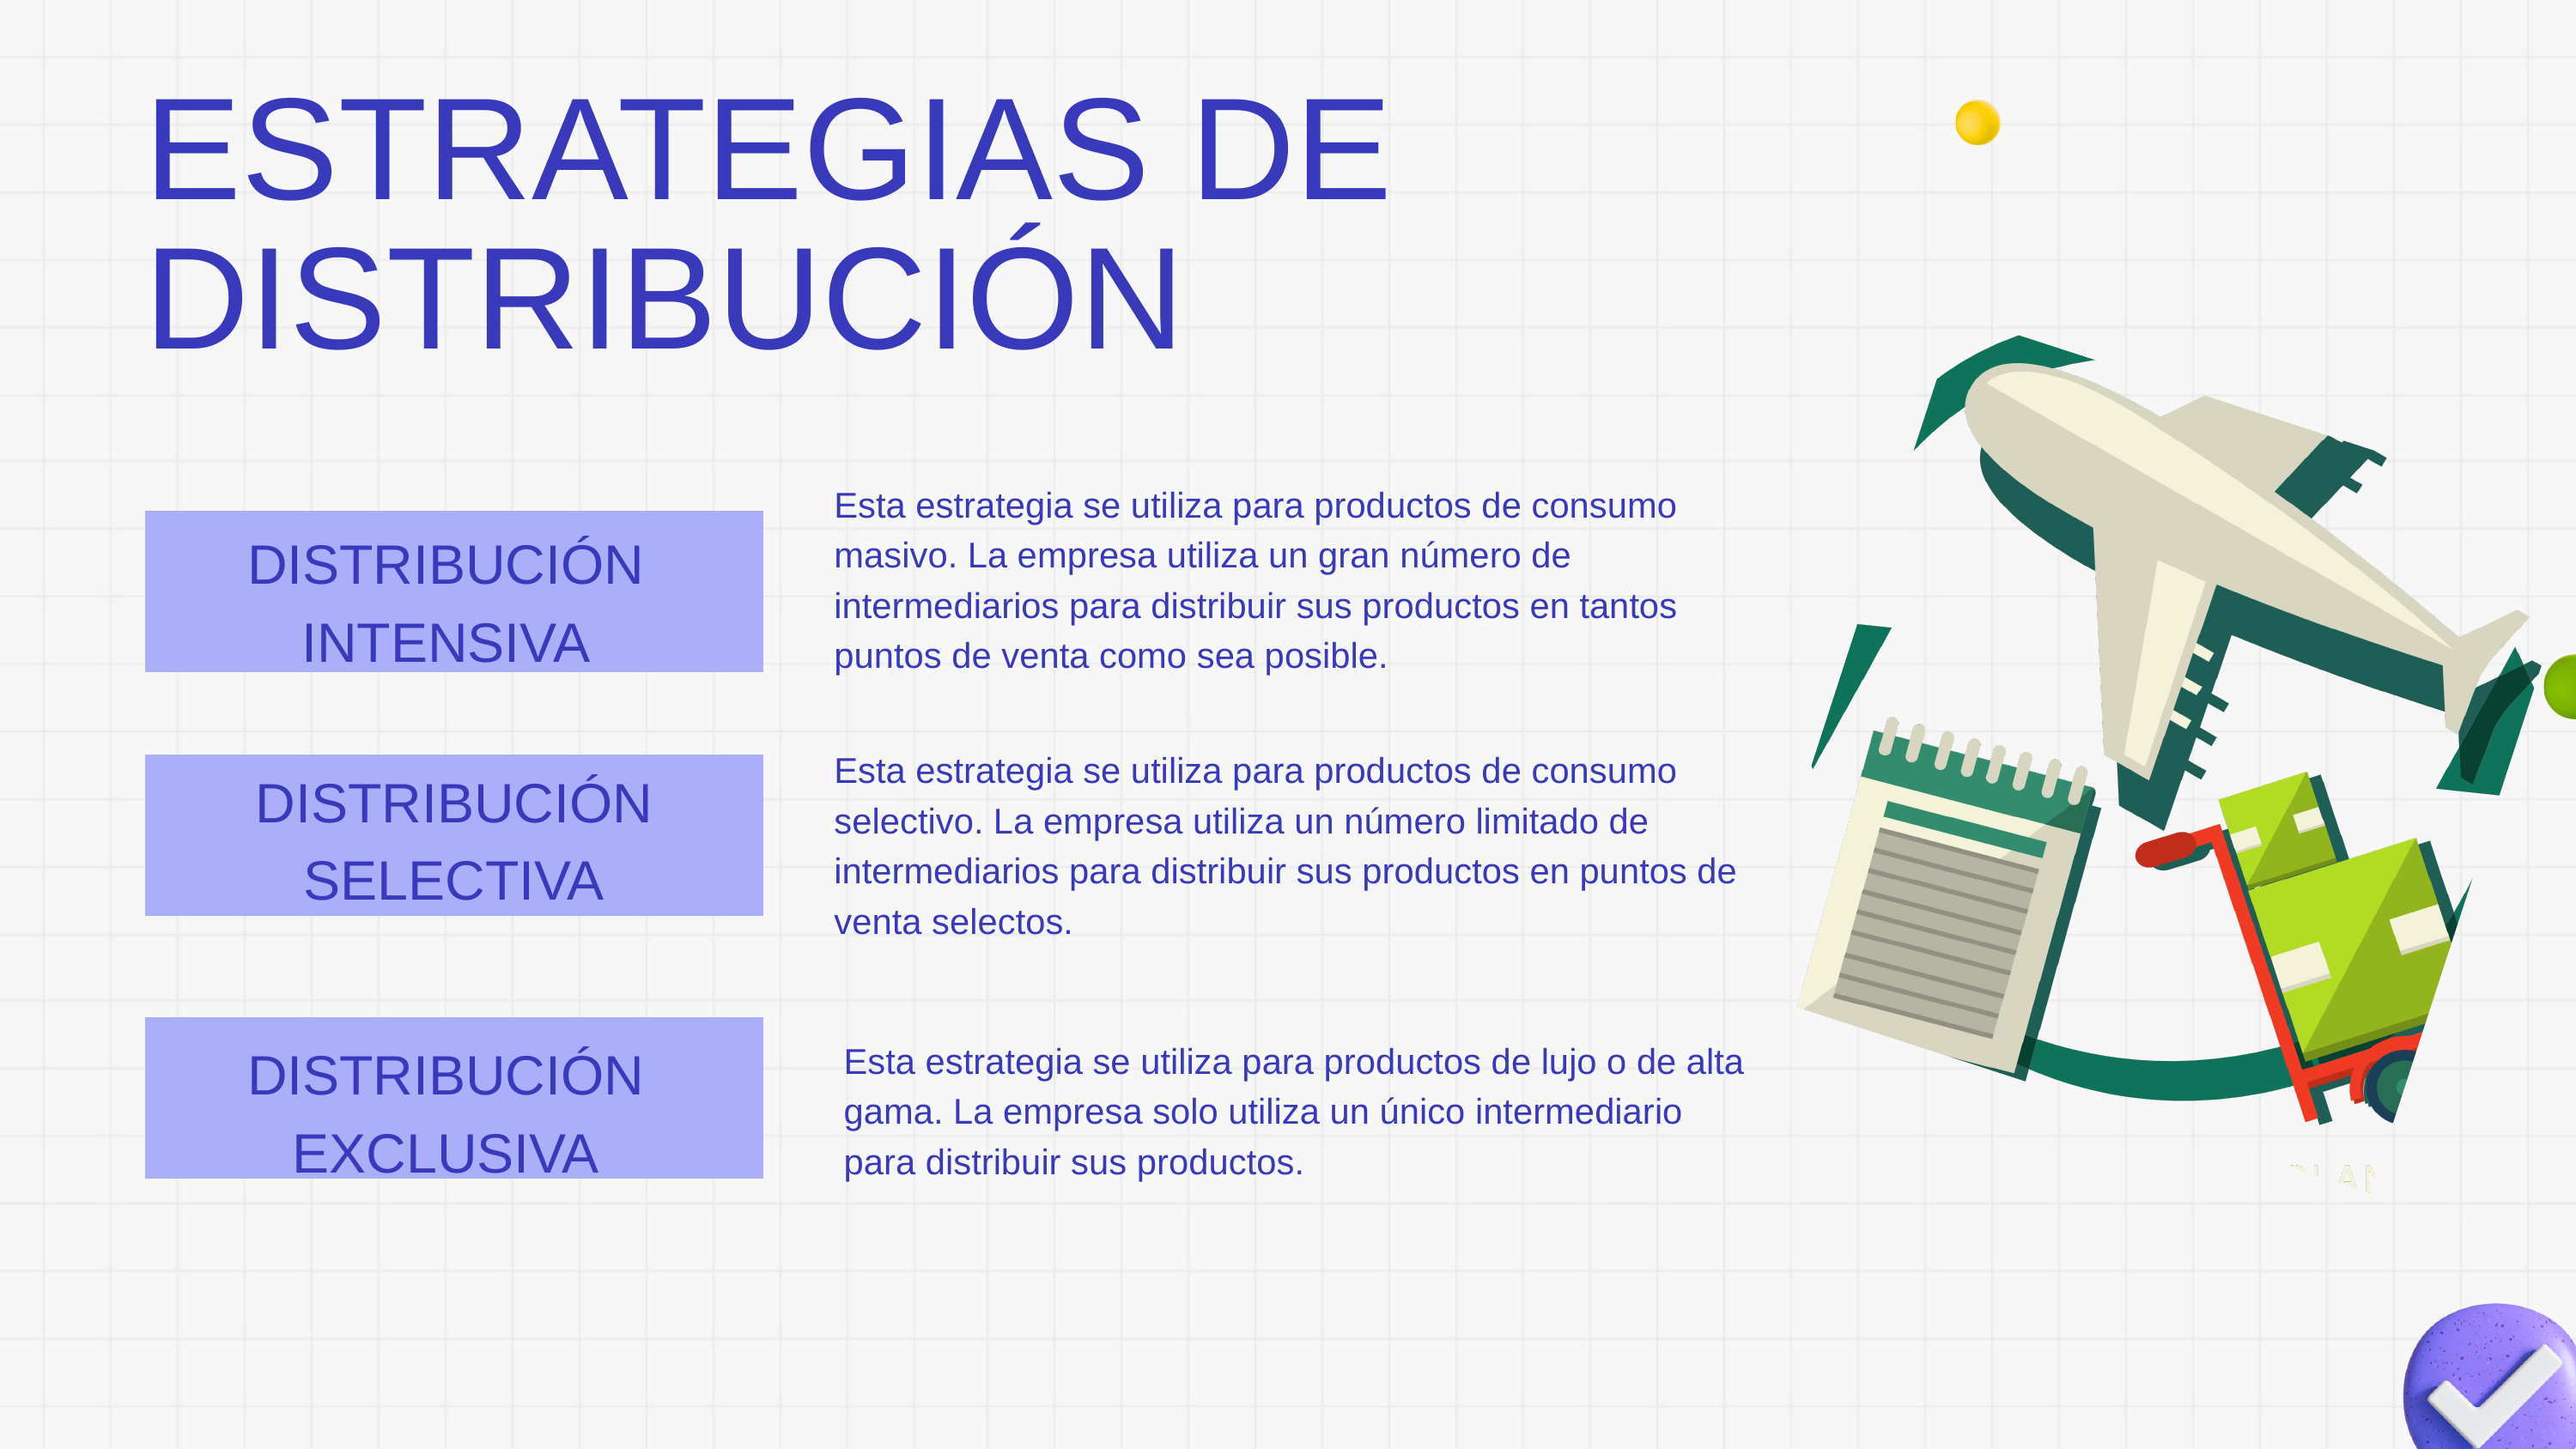

ESTRATEGIAS DE DISTRIBUCIÓN

Esta estrategia se utiliza para productos de consumo masivo. La empresa utiliza un gran número de intermediarios para distribuir sus productos en tantos puntos de venta como sea posible.

DISTRIBUCIÓN INTENSIVA

Esta estrategia se utiliza para productos de consumo selectivo. La empresa utiliza un número limitado de intermediarios para distribuir sus productos en puntos de venta selectos.

DISTRIBUCIÓN SELECTIVA

DISTRIBUCIÓN EXCLUSIVA
Esta estrategia se utiliza para productos de lujo o de alta gama. La empresa solo utiliza un único intermediario para distribuir sus productos.